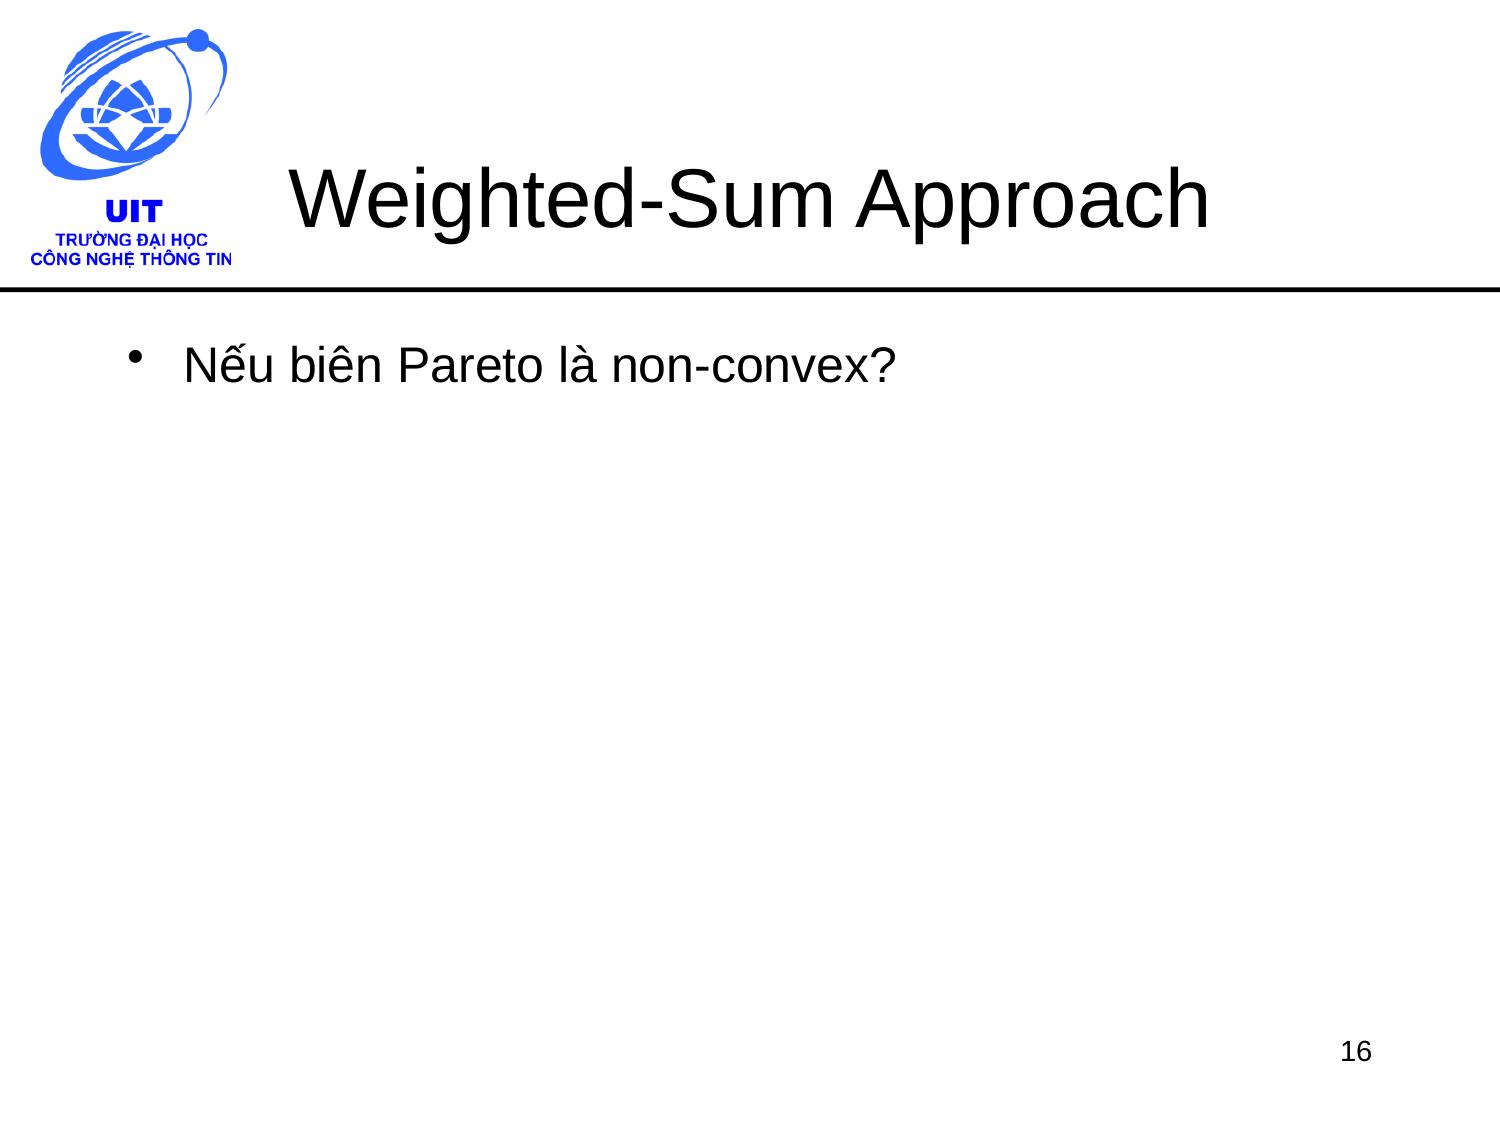

# Weighted-Sum Approach
Nếu biên Pareto là non-convex?
16